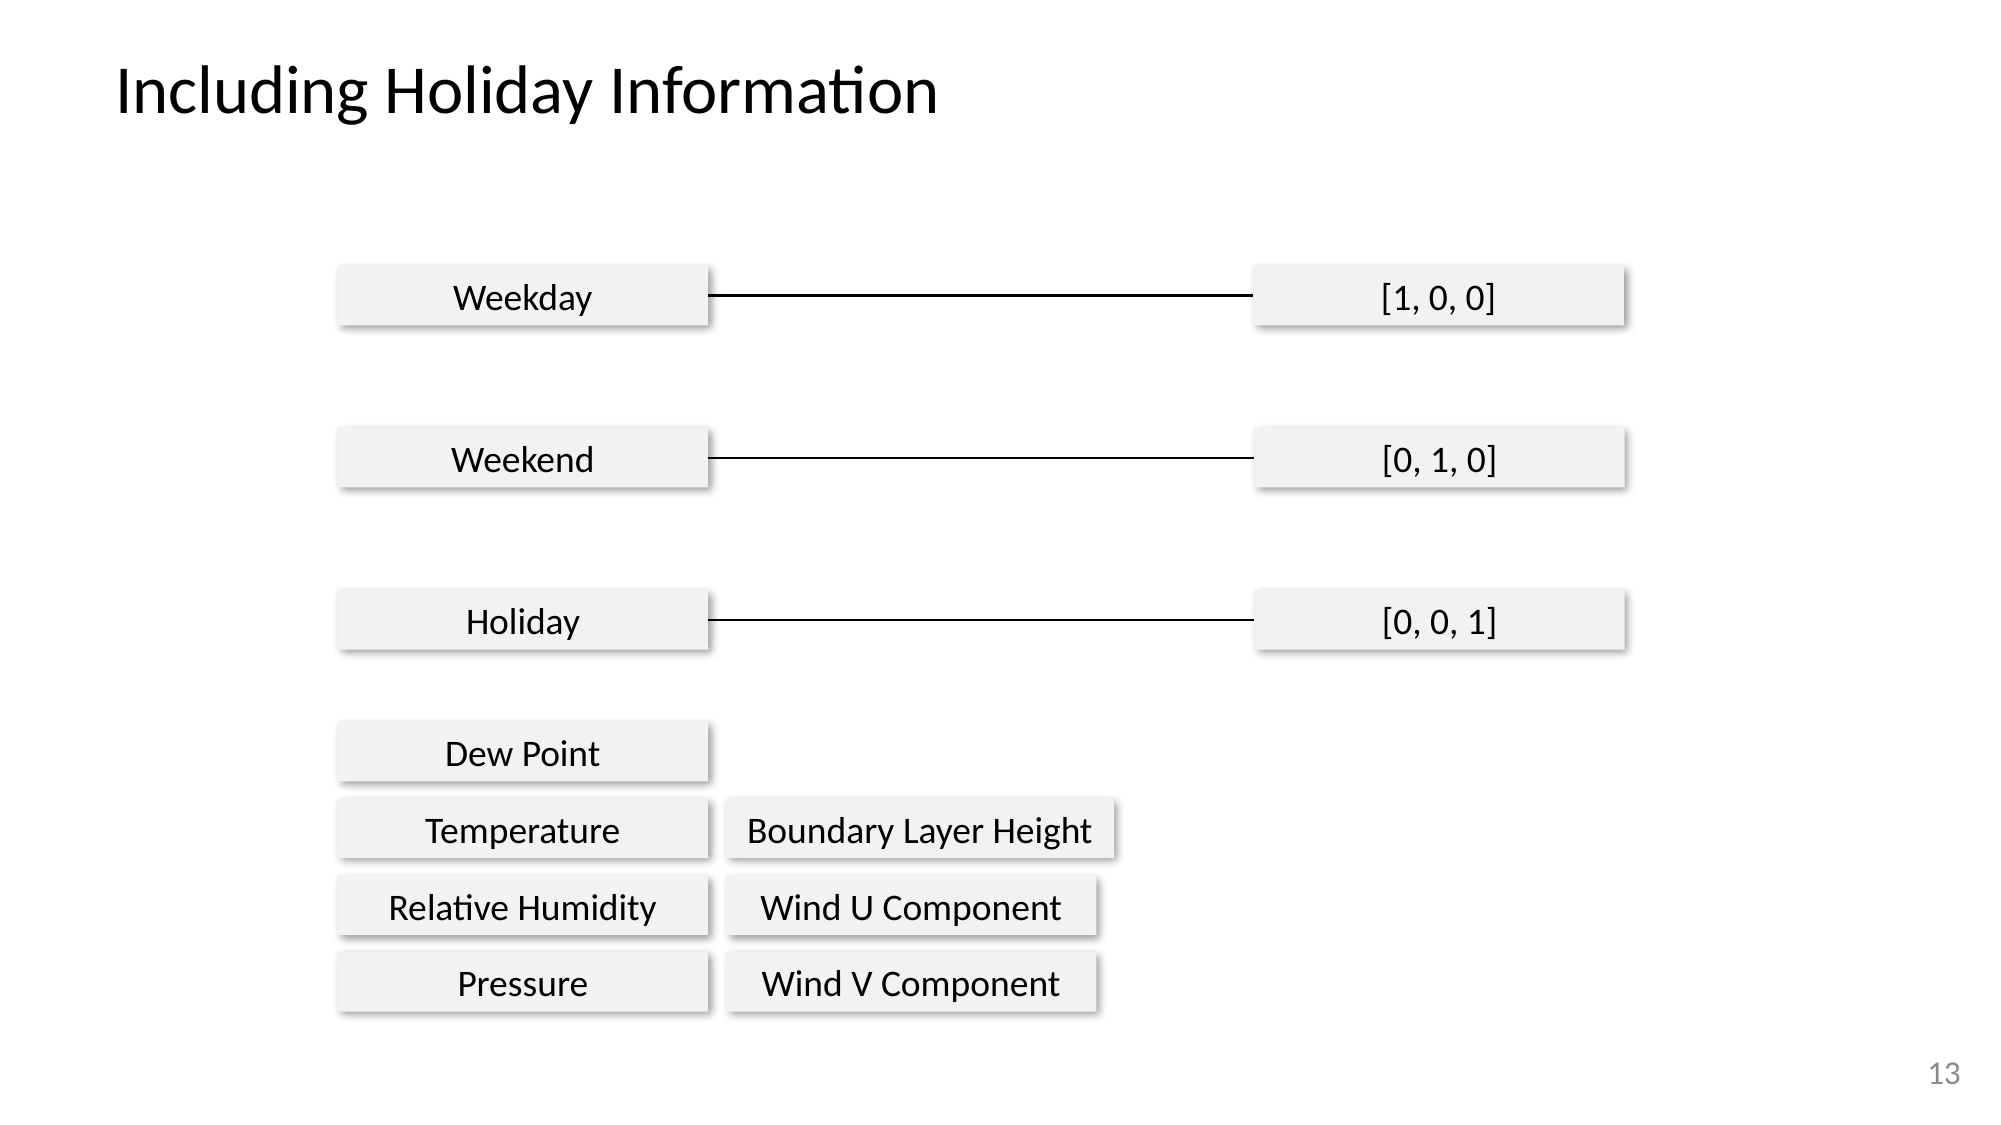

# Including Holiday Information
Weekday
[1, 0, 0]
Weekend
[0, 1, 0]
Holiday
[0, 0, 1]
Dew Point
Temperature
Boundary Layer Height
Relative Humidity
Wind U Component
Pressure
Wind V Component
13